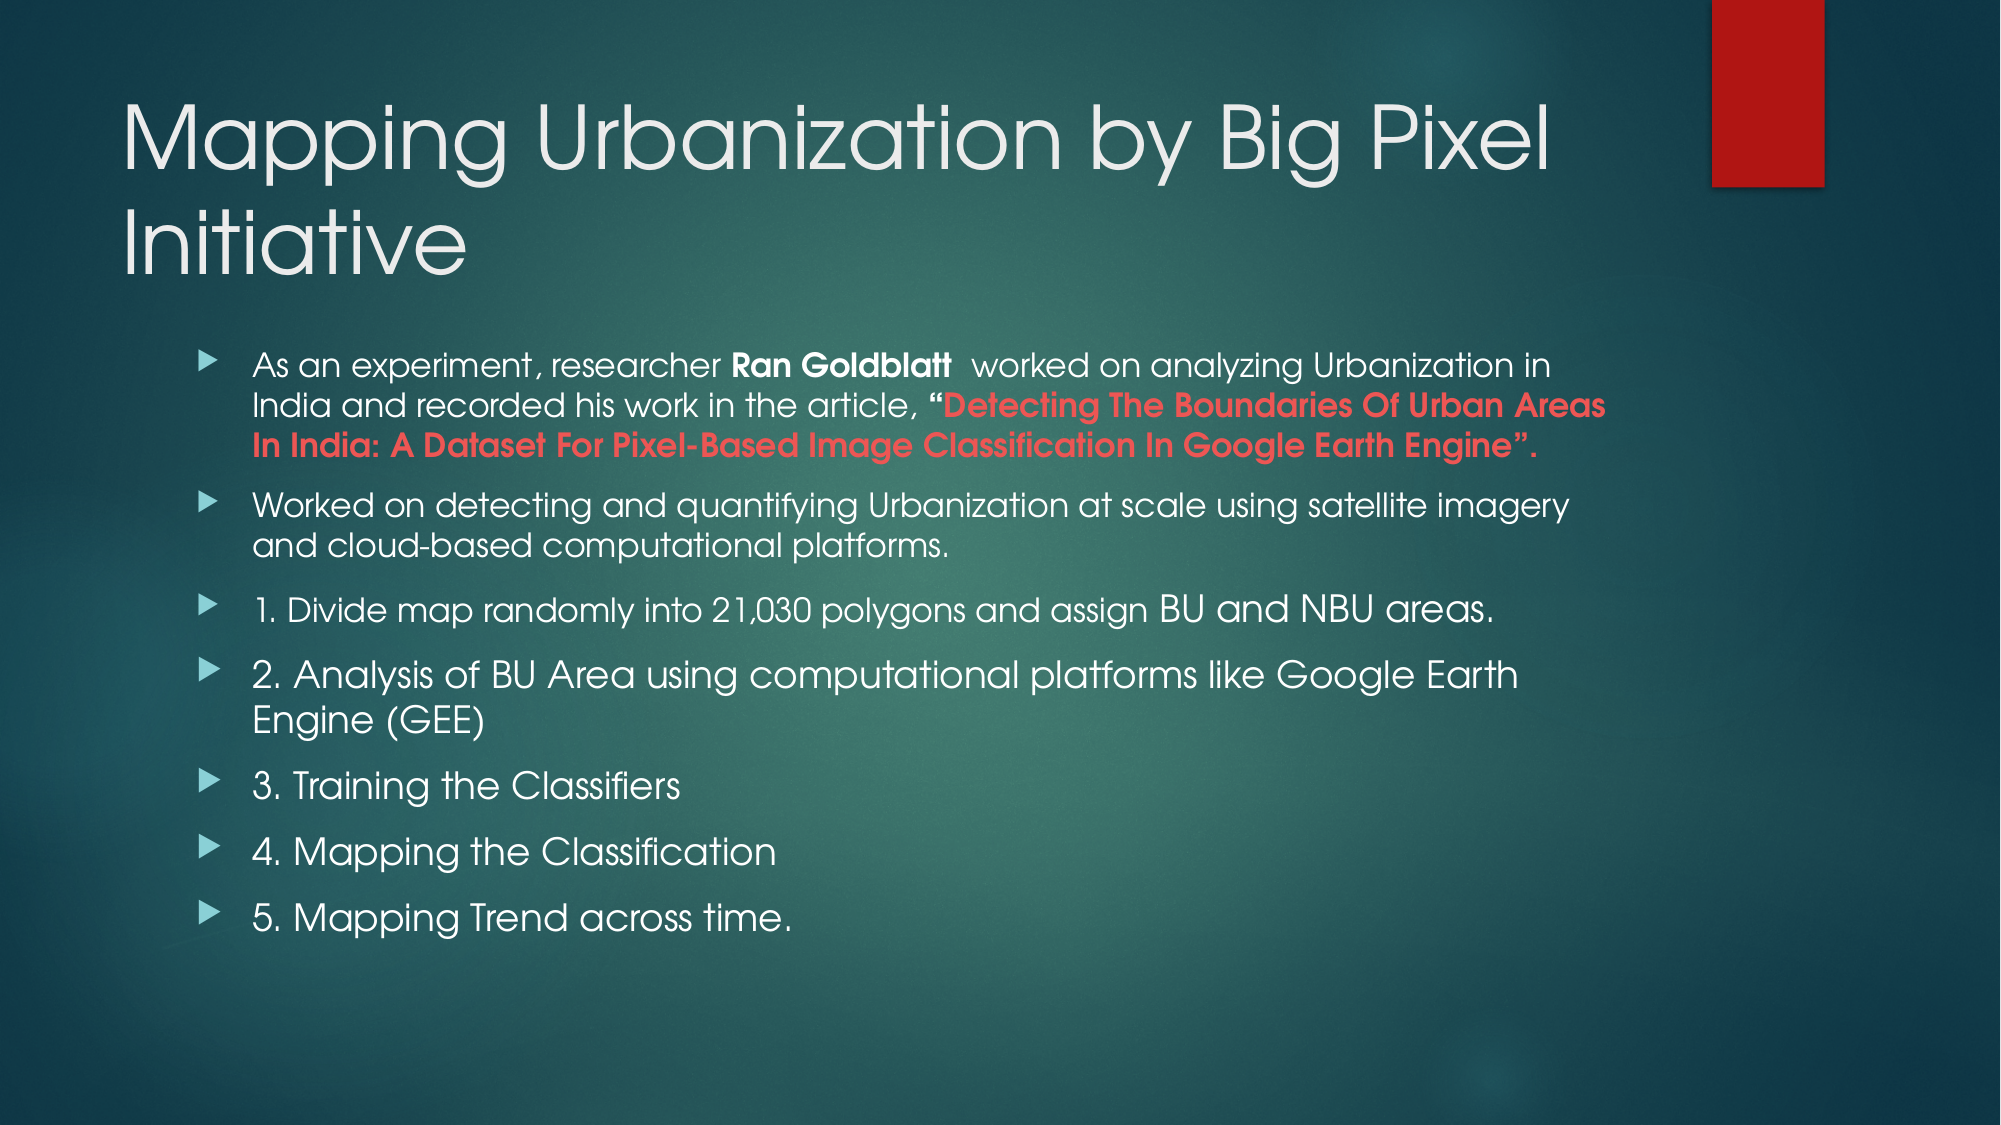

# Mapping Urbanization by Big Pixel Initiative
As an experiment, researcher Ran Goldblatt  worked on analyzing Urbanization in India and recorded his work in the article, “Detecting The Boundaries Of Urban Areas In India: A Dataset For Pixel-Based Image Classification In Google Earth Engine”.
Worked on detecting and quantifying Urbanization at scale using satellite imagery and cloud-based computational platforms.
1. Divide map randomly into 21,030 polygons and assign BU and NBU areas.
2. Analysis of BU Area using computational platforms like Google Earth Engine (GEE)
3. Training the Classifiers
4. Mapping the Classification
5. Mapping Trend across time.